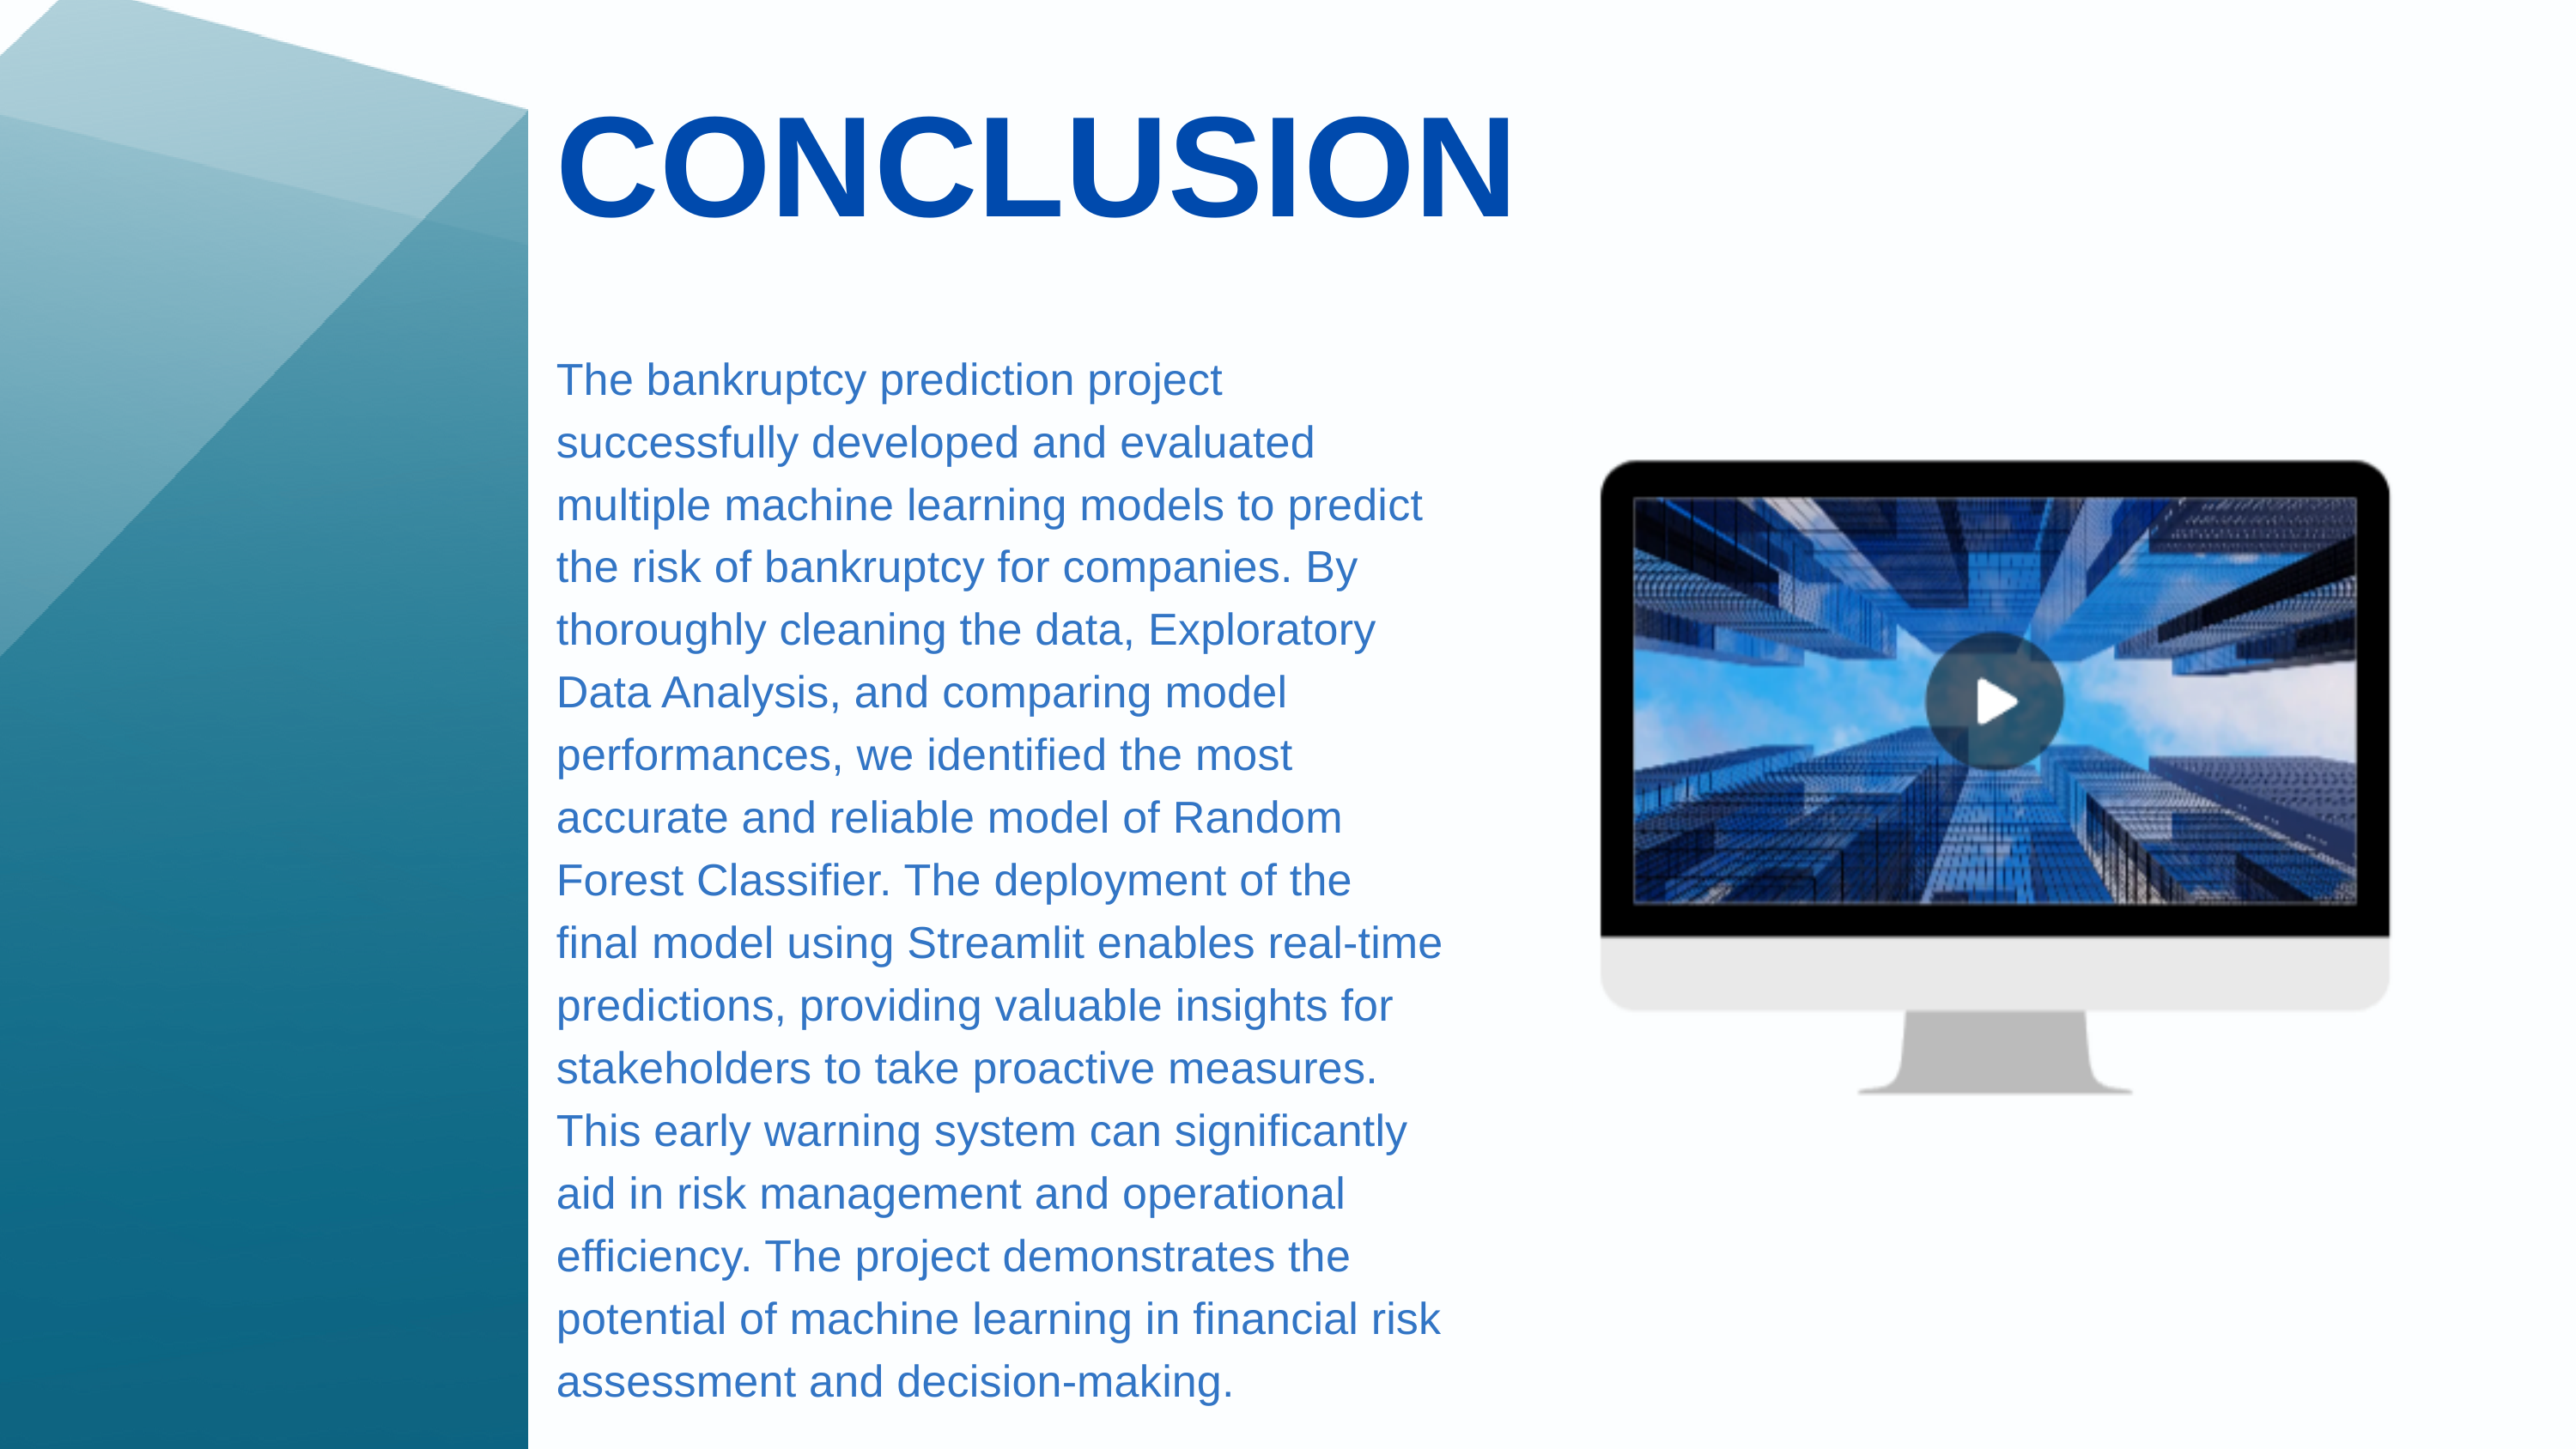

CONCLUSION

The bankruptcy prediction project successfully developed and evaluated multiple machine learning models to predict the risk of bankruptcy for companies. By thoroughly cleaning the data, Exploratory Data Analysis, and comparing model performances, we identified the most accurate and reliable model of Random Forest Classifier. The deployment of the final model using Streamlit enables real-time predictions, providing valuable insights for stakeholders to take proactive measures. This early warning system can significantly aid in risk management and operational efficiency. The project demonstrates the potential of machine learning in financial risk assessment and decision-making.